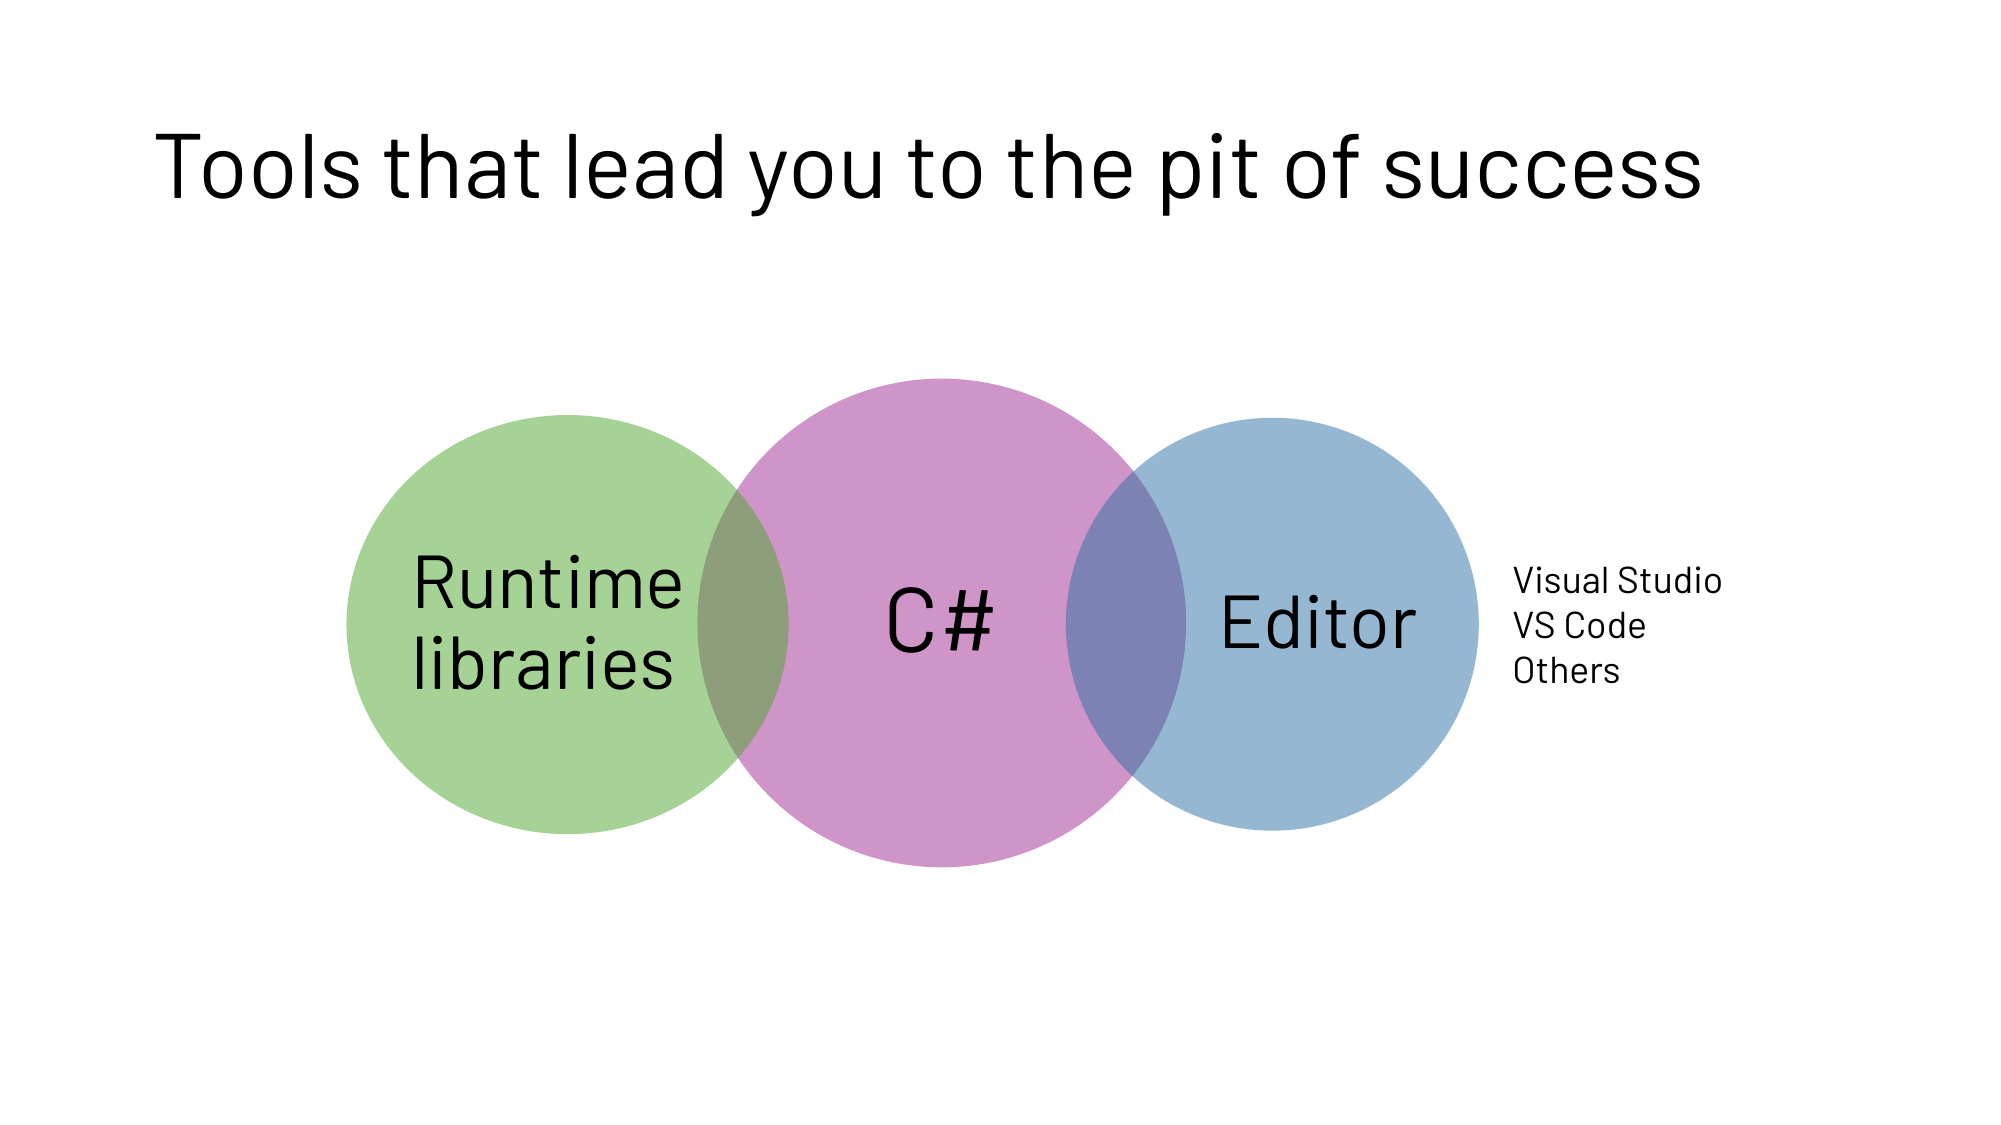

# Tools that lead you to the pit of success
C#
Editor
Runtime libraries
Visual Studio
VS Code
Others